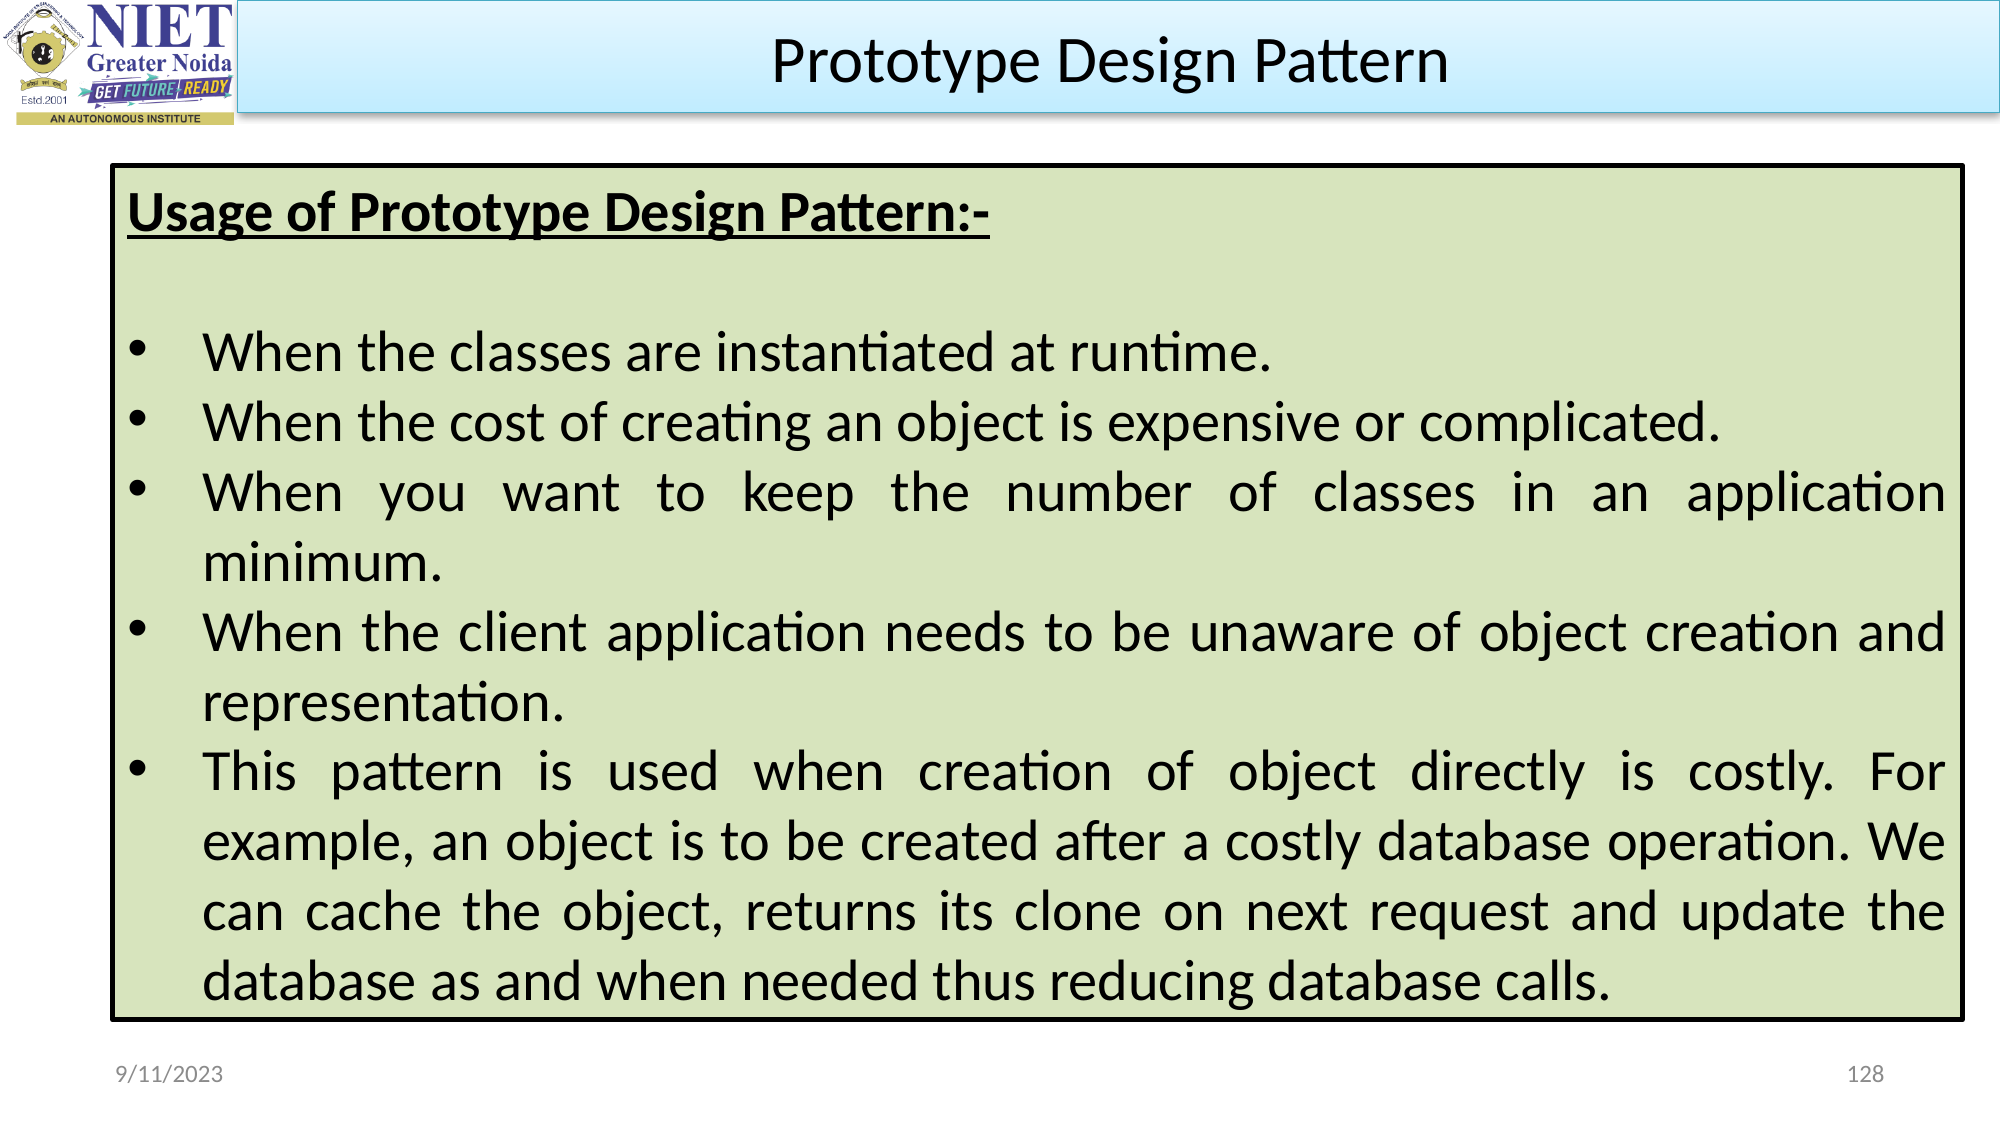

Prototype Design Pattern

Usage of Prototype Design Pattern:-

When the classes are instantiated at runtime.
When the cost of creating an object is expensive or complicated.
When you want to keep the number of classes in an application minimum.
When the client application needs to be unaware of object creation and representation.
This pattern is used when creation of object directly is costly. For example, an object is to be created after a costly database operation. We can cache the object, returns its clone on next request and update the database as and when needed thus reducing database calls.

9/11/2023
128